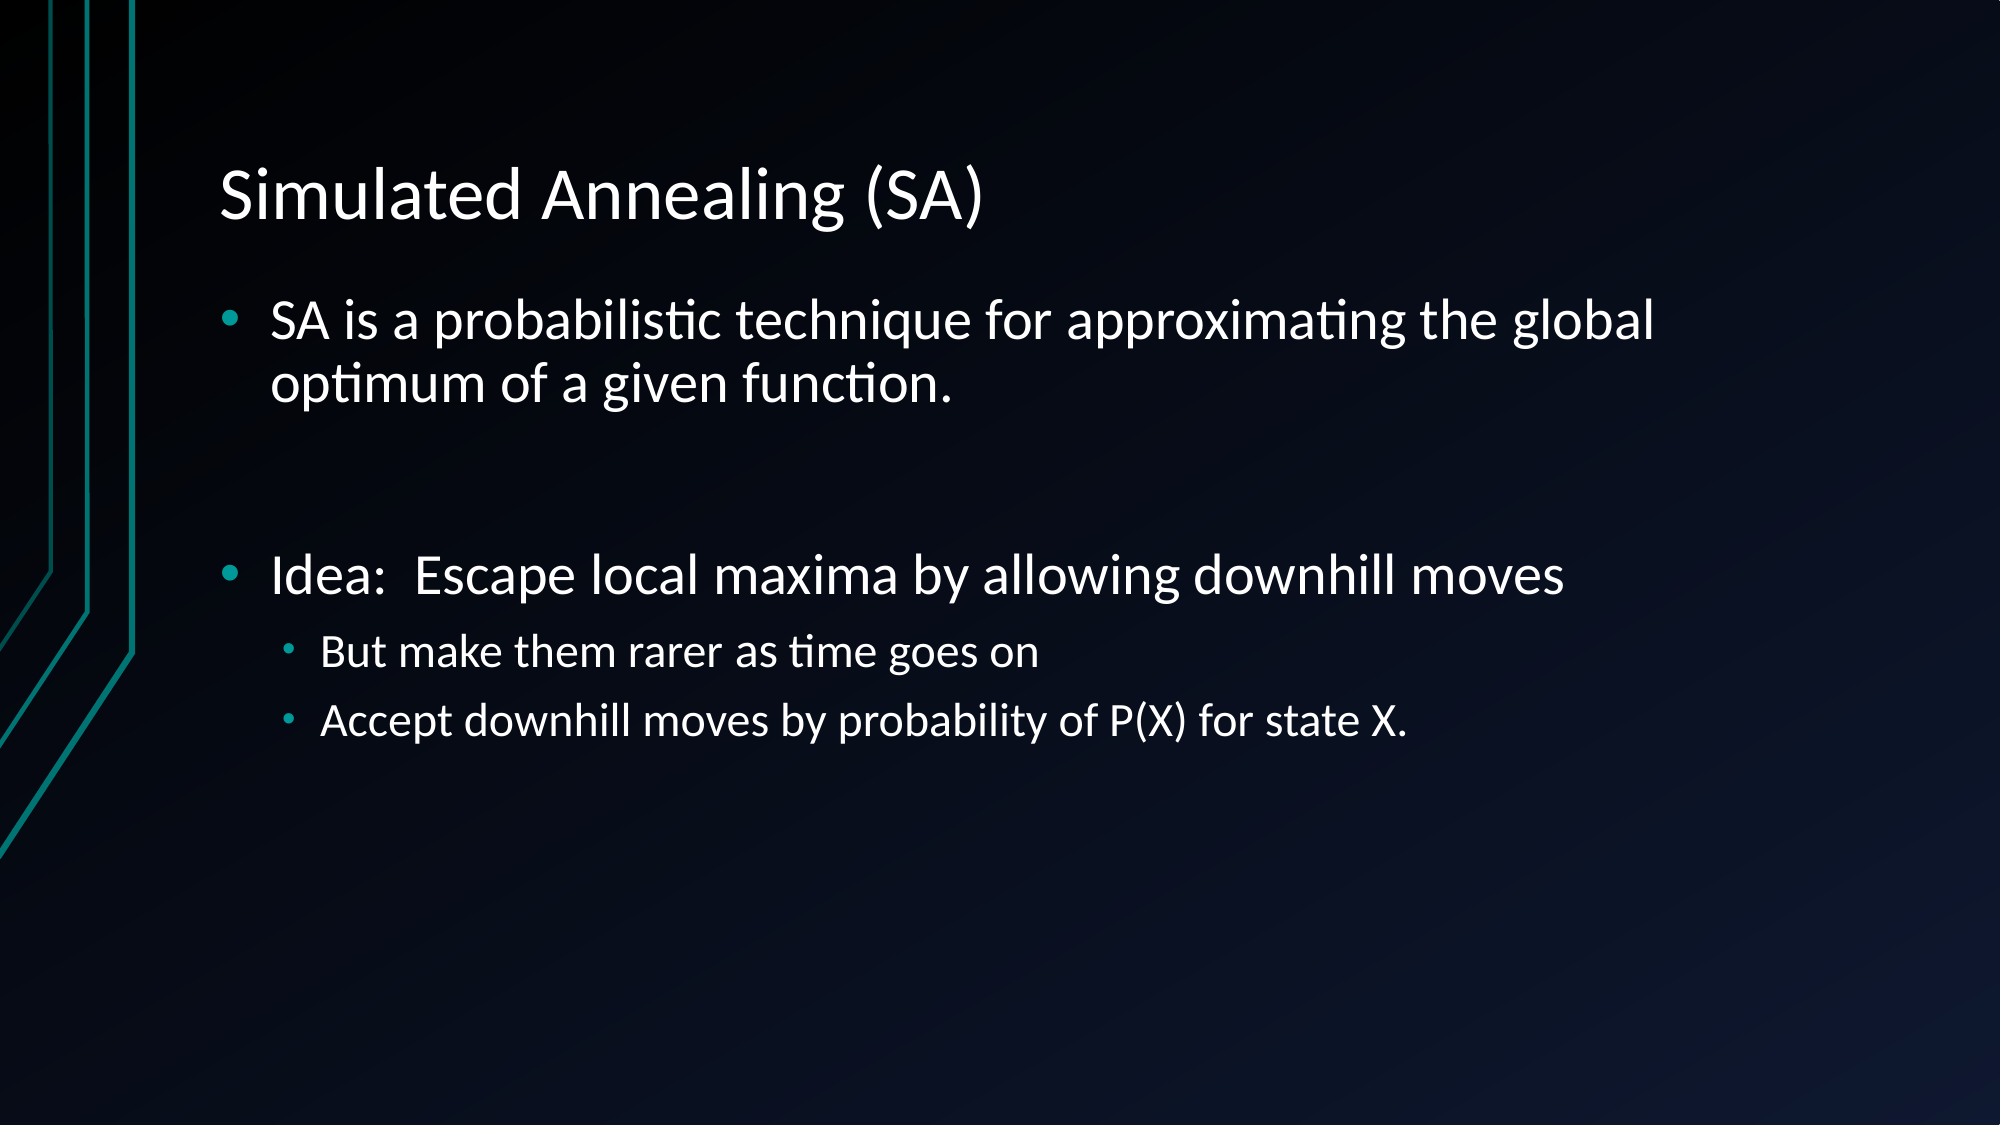

# Simulated Annealing (SA)
SA is a probabilistic technique for approximating the global optimum of a given function.

Idea:  Escape local maxima by allowing downhill moves
But make them rarer as time goes on
Accept downhill moves by probability of P(X) for state X.